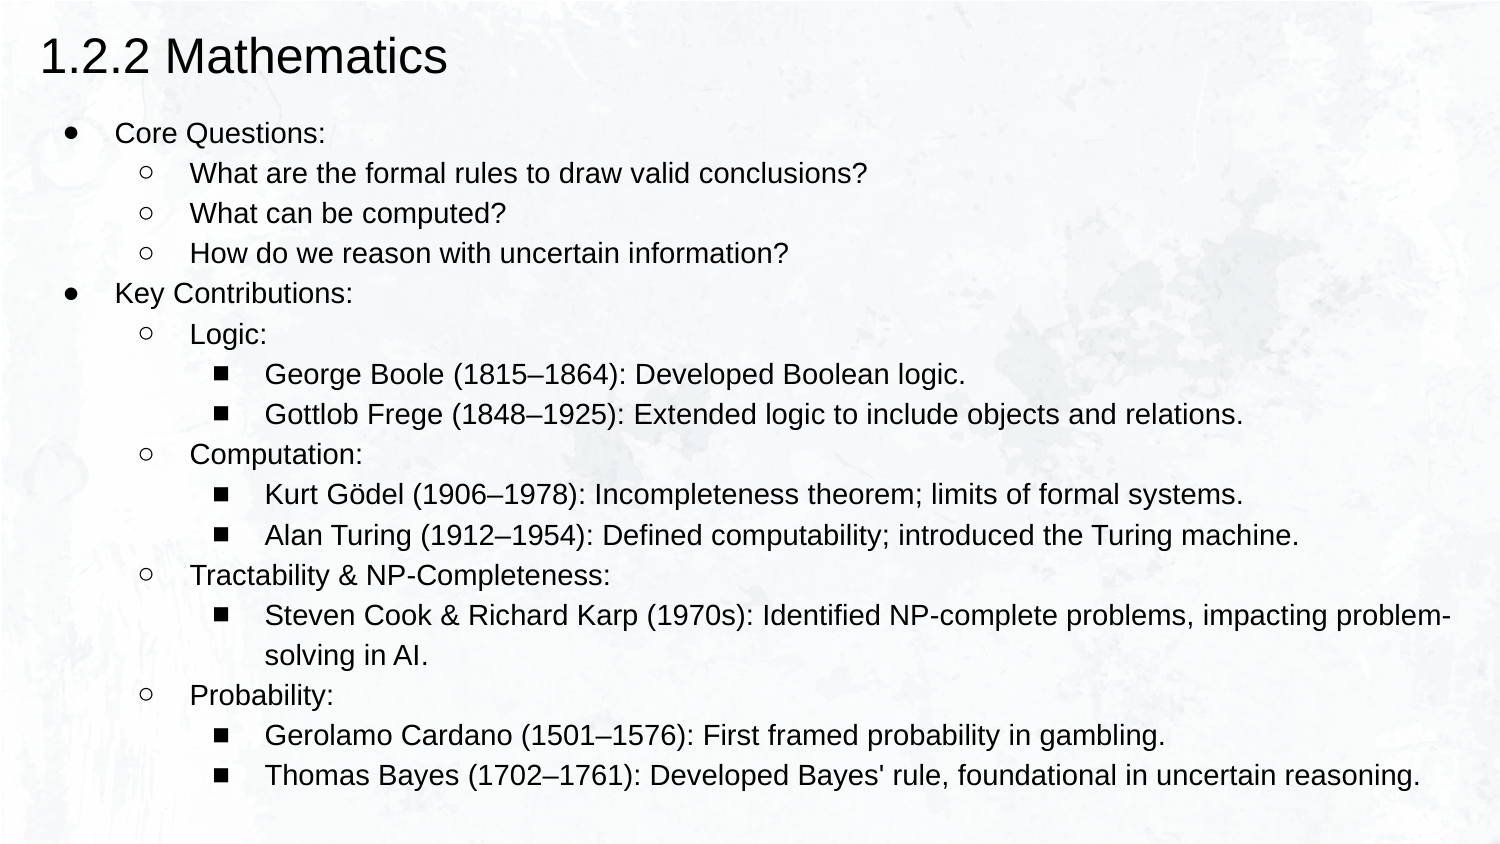

1.2.2 Mathematics
Core Questions:
What are the formal rules to draw valid conclusions?
What can be computed?
How do we reason with uncertain information?
Key Contributions:
Logic:
George Boole (1815–1864): Developed Boolean logic.
Gottlob Frege (1848–1925): Extended logic to include objects and relations.
Computation:
Kurt Gödel (1906–1978): Incompleteness theorem; limits of formal systems.
Alan Turing (1912–1954): Defined computability; introduced the Turing machine.
Tractability & NP-Completeness:
Steven Cook & Richard Karp (1970s): Identified NP-complete problems, impacting problem-solving in AI.
Probability:
Gerolamo Cardano (1501–1576): First framed probability in gambling.
Thomas Bayes (1702–1761): Developed Bayes' rule, foundational in uncertain reasoning.